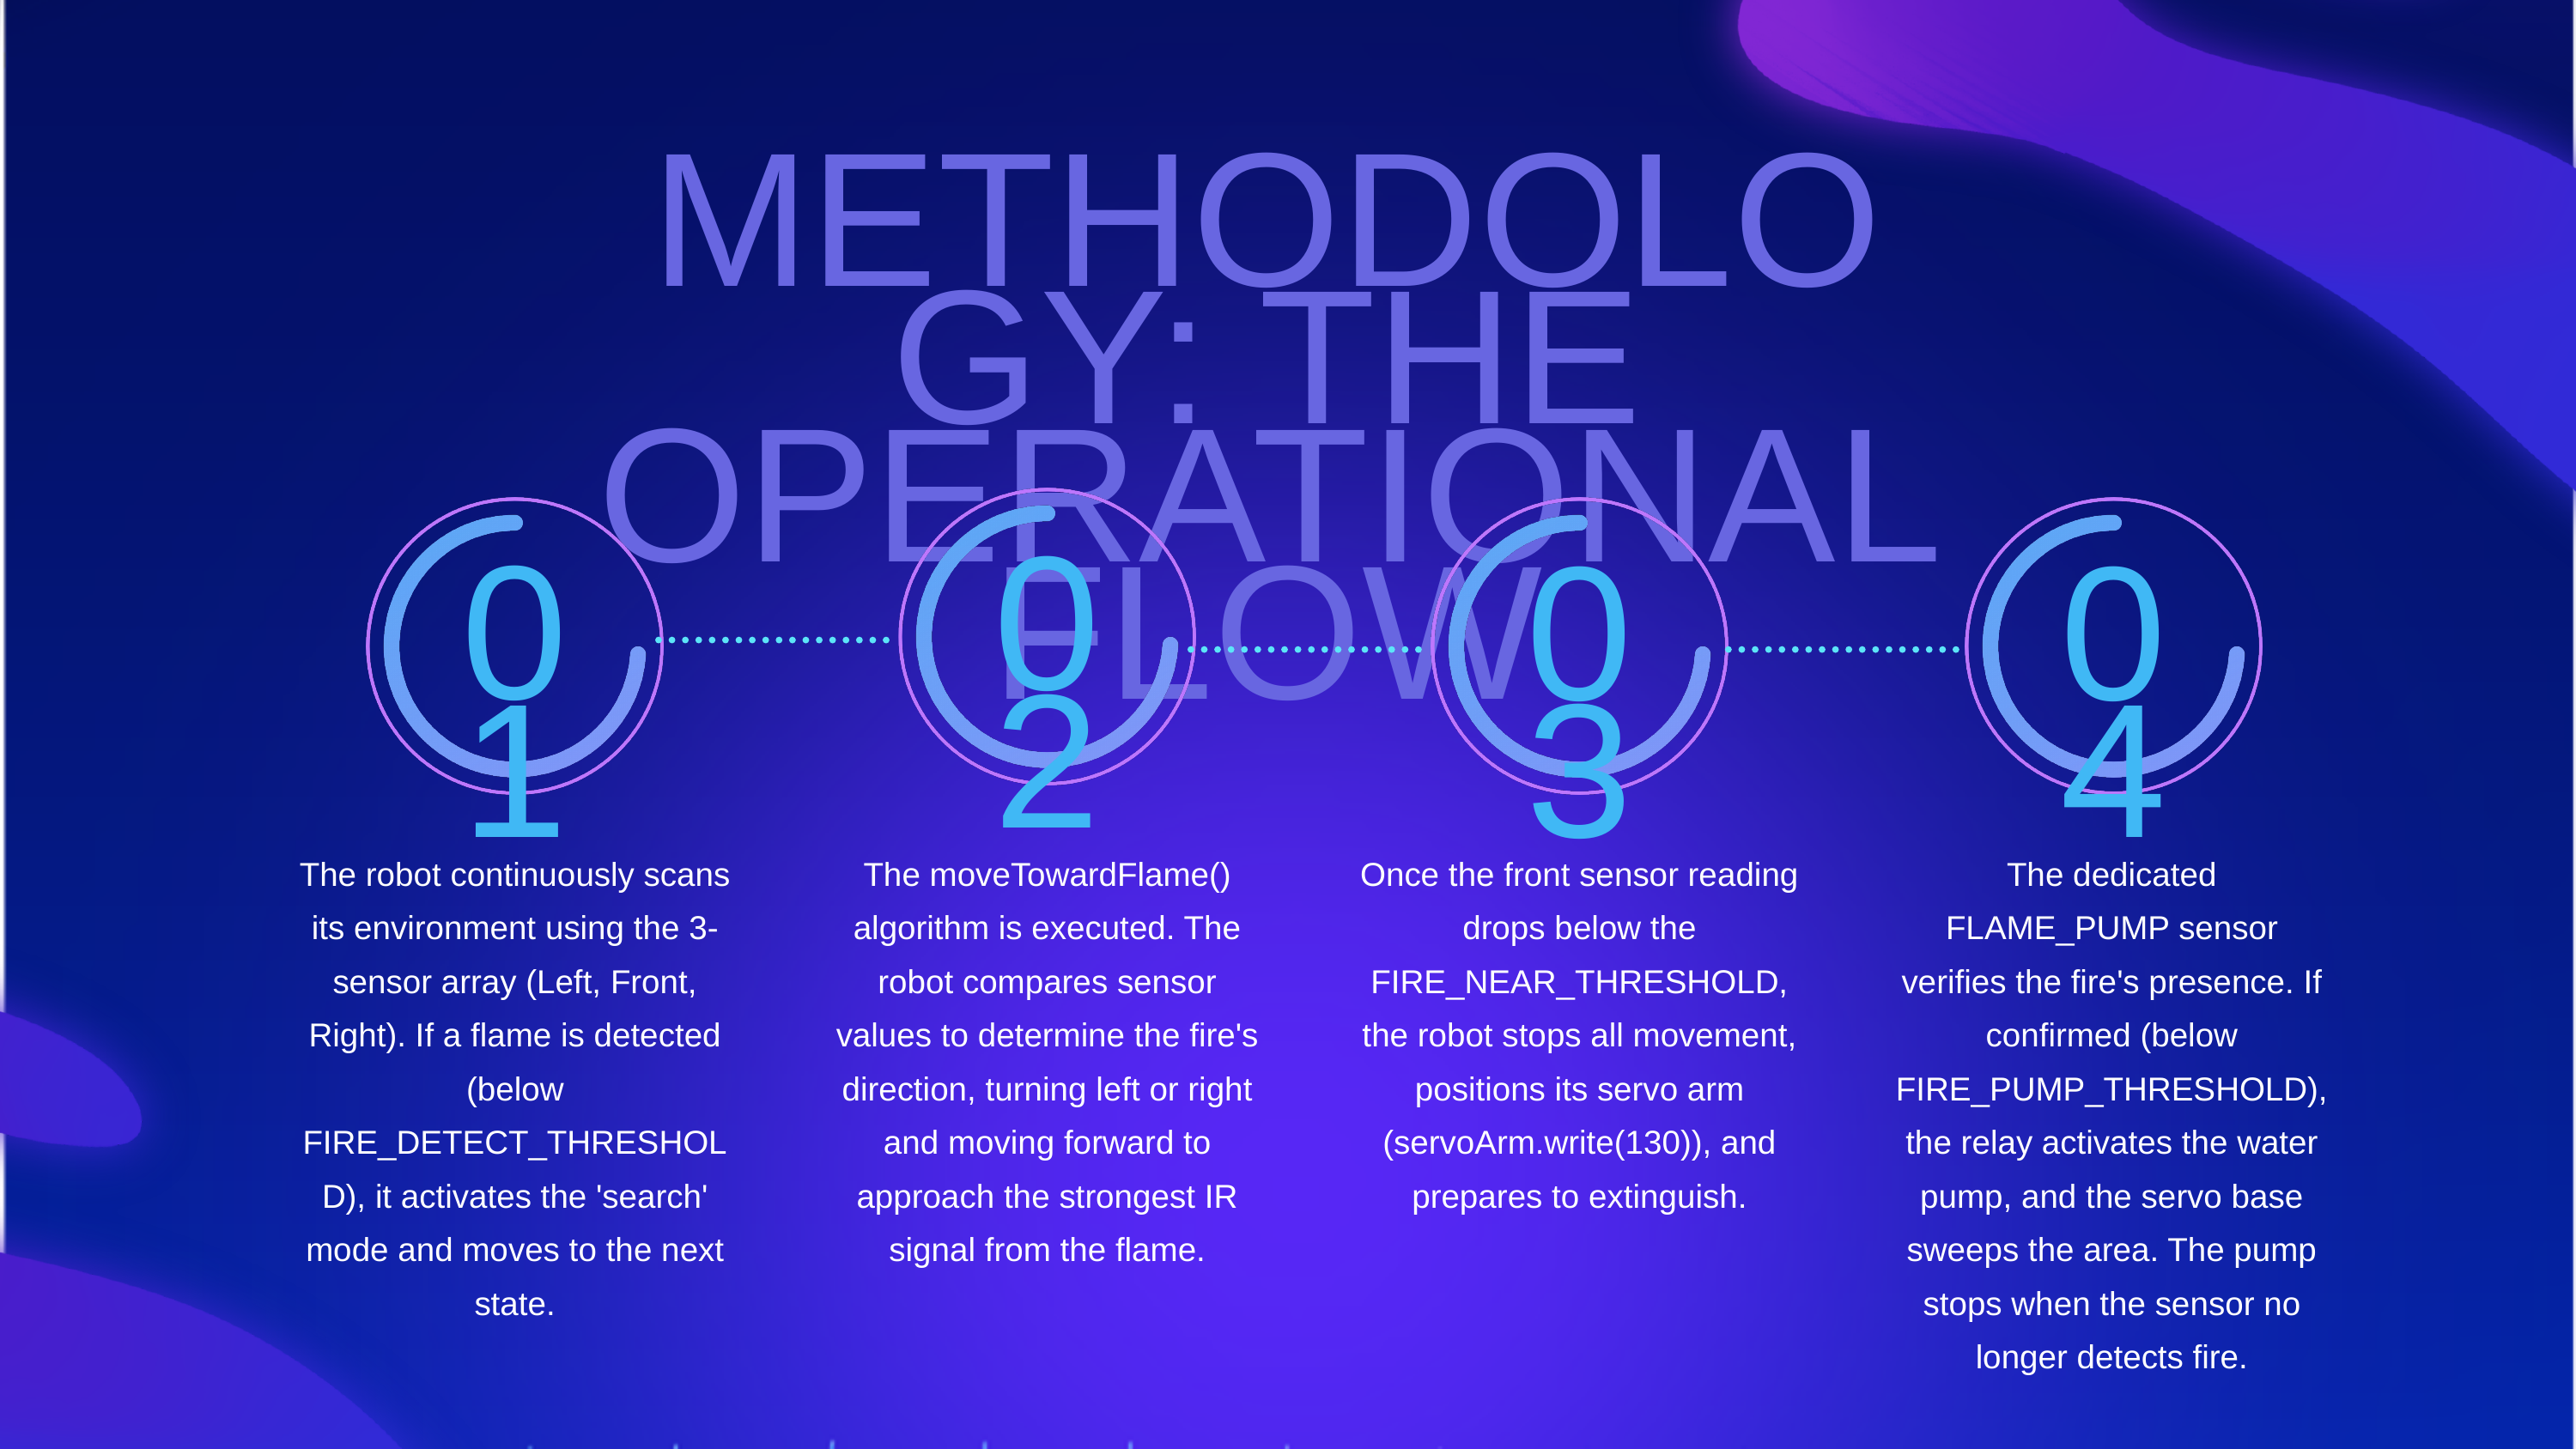

METHODOLOGY: THE OPERATIONAL FLOW

02
01
03
04

The robot continuously scans its environment using the 3-sensor array (Left, Front, Right). If a flame is detected (below FIRE_DETECT_THRESHOLD), it activates the 'search' mode and moves to the next state.
The moveTowardFlame() algorithm is executed. The robot compares sensor values to determine the fire's direction, turning left or right and moving forward to approach the strongest IR signal from the flame.

Once the front sensor reading drops below the FIRE_NEAR_THRESHOLD, the robot stops all movement, positions its servo arm (servoArm.write(130)), and prepares to extinguish.

The dedicated FLAME_PUMP sensor verifies the fire's presence. If confirmed (below FIRE_PUMP_THRESHOLD), the relay activates the water pump, and the servo base sweeps the area. The pump stops when the sensor no longer detects fire.